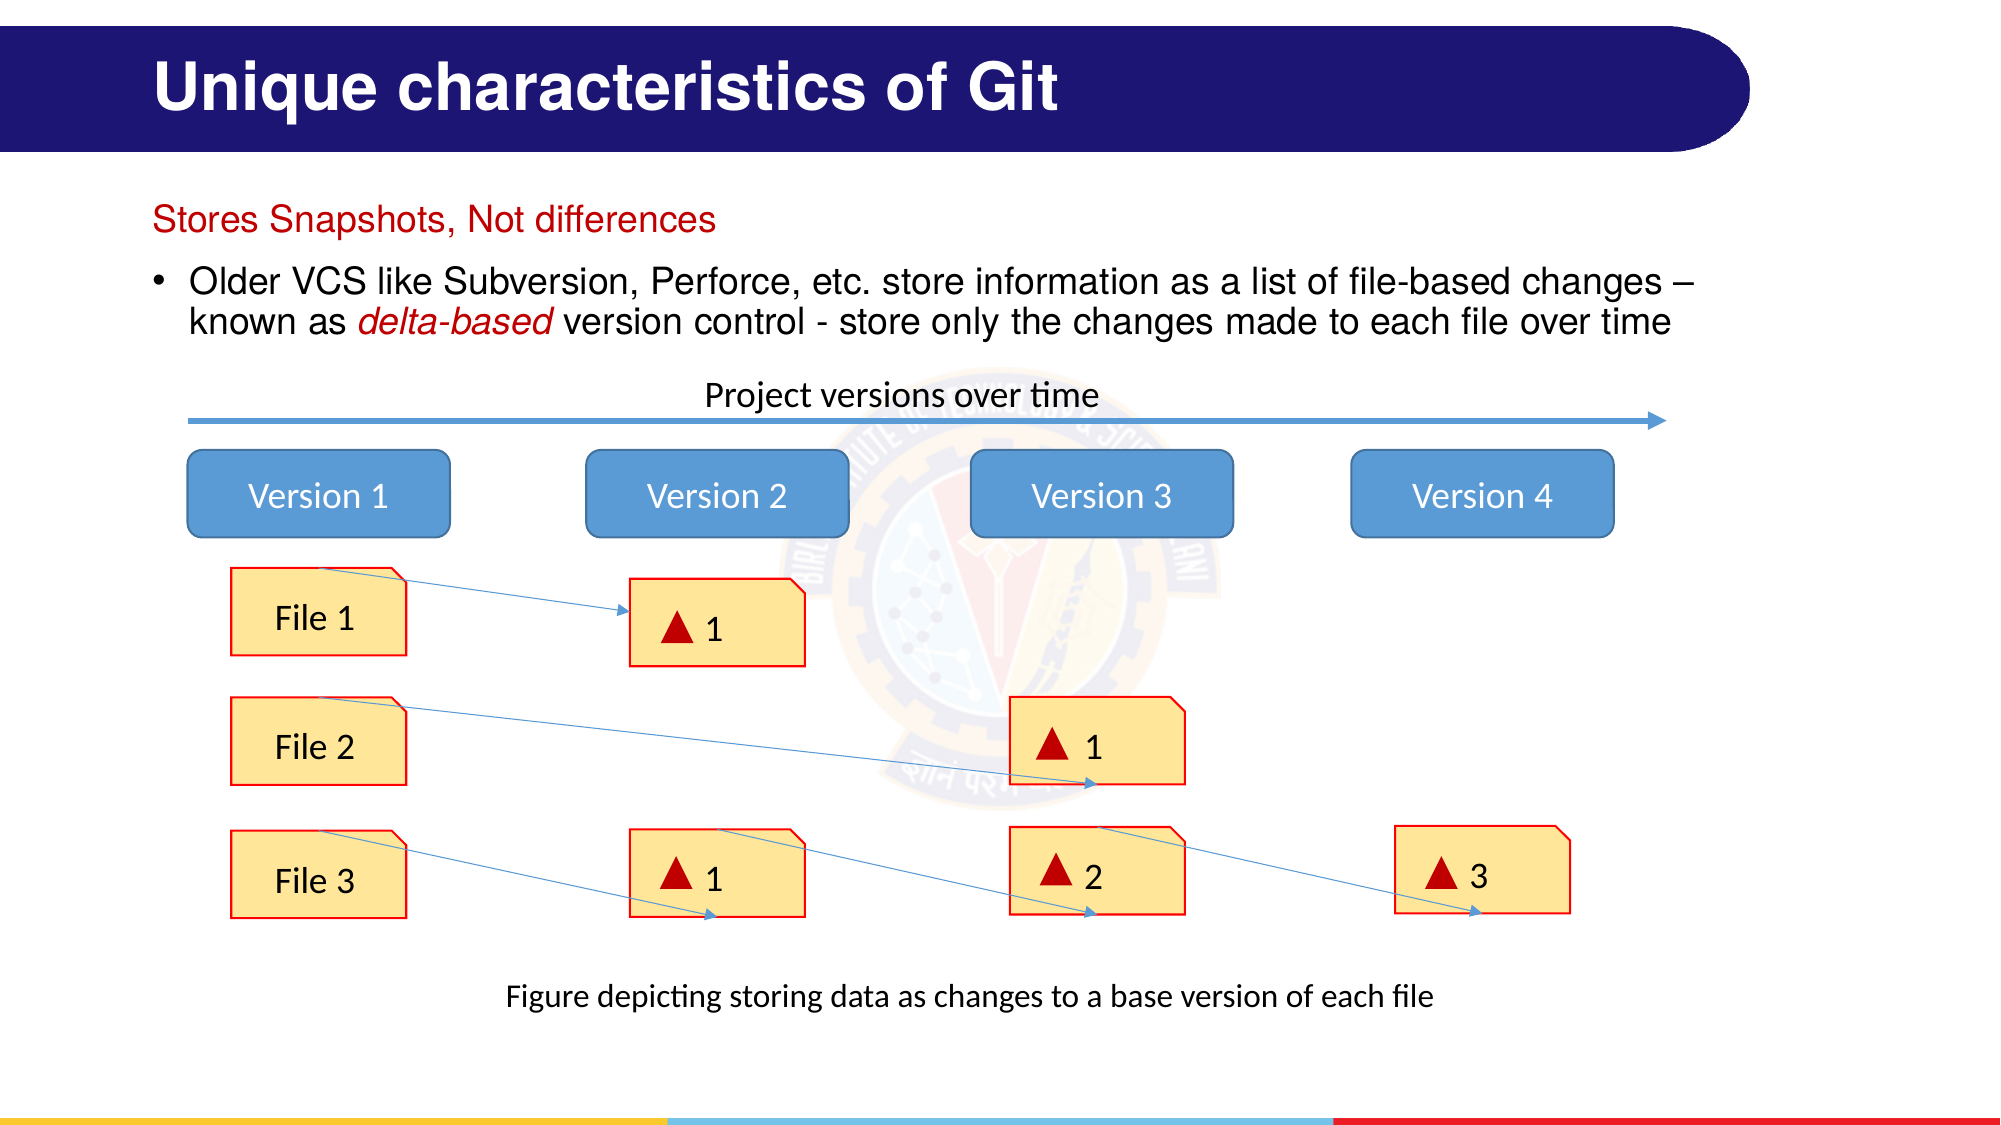

# Unique characteristics of Git
Stores Snapshots, Not differences
Older VCS like Subversion, Perforce, etc. store information as a list of file-based changes –known as delta-based version control - store only the changes made to each file over time

Project versions over time
Version 1
Version 2
Version 3
Version 4
File 1
1

1
File 2

3
2
1
File 3

Figure depicting storing data as changes to a base version of each file